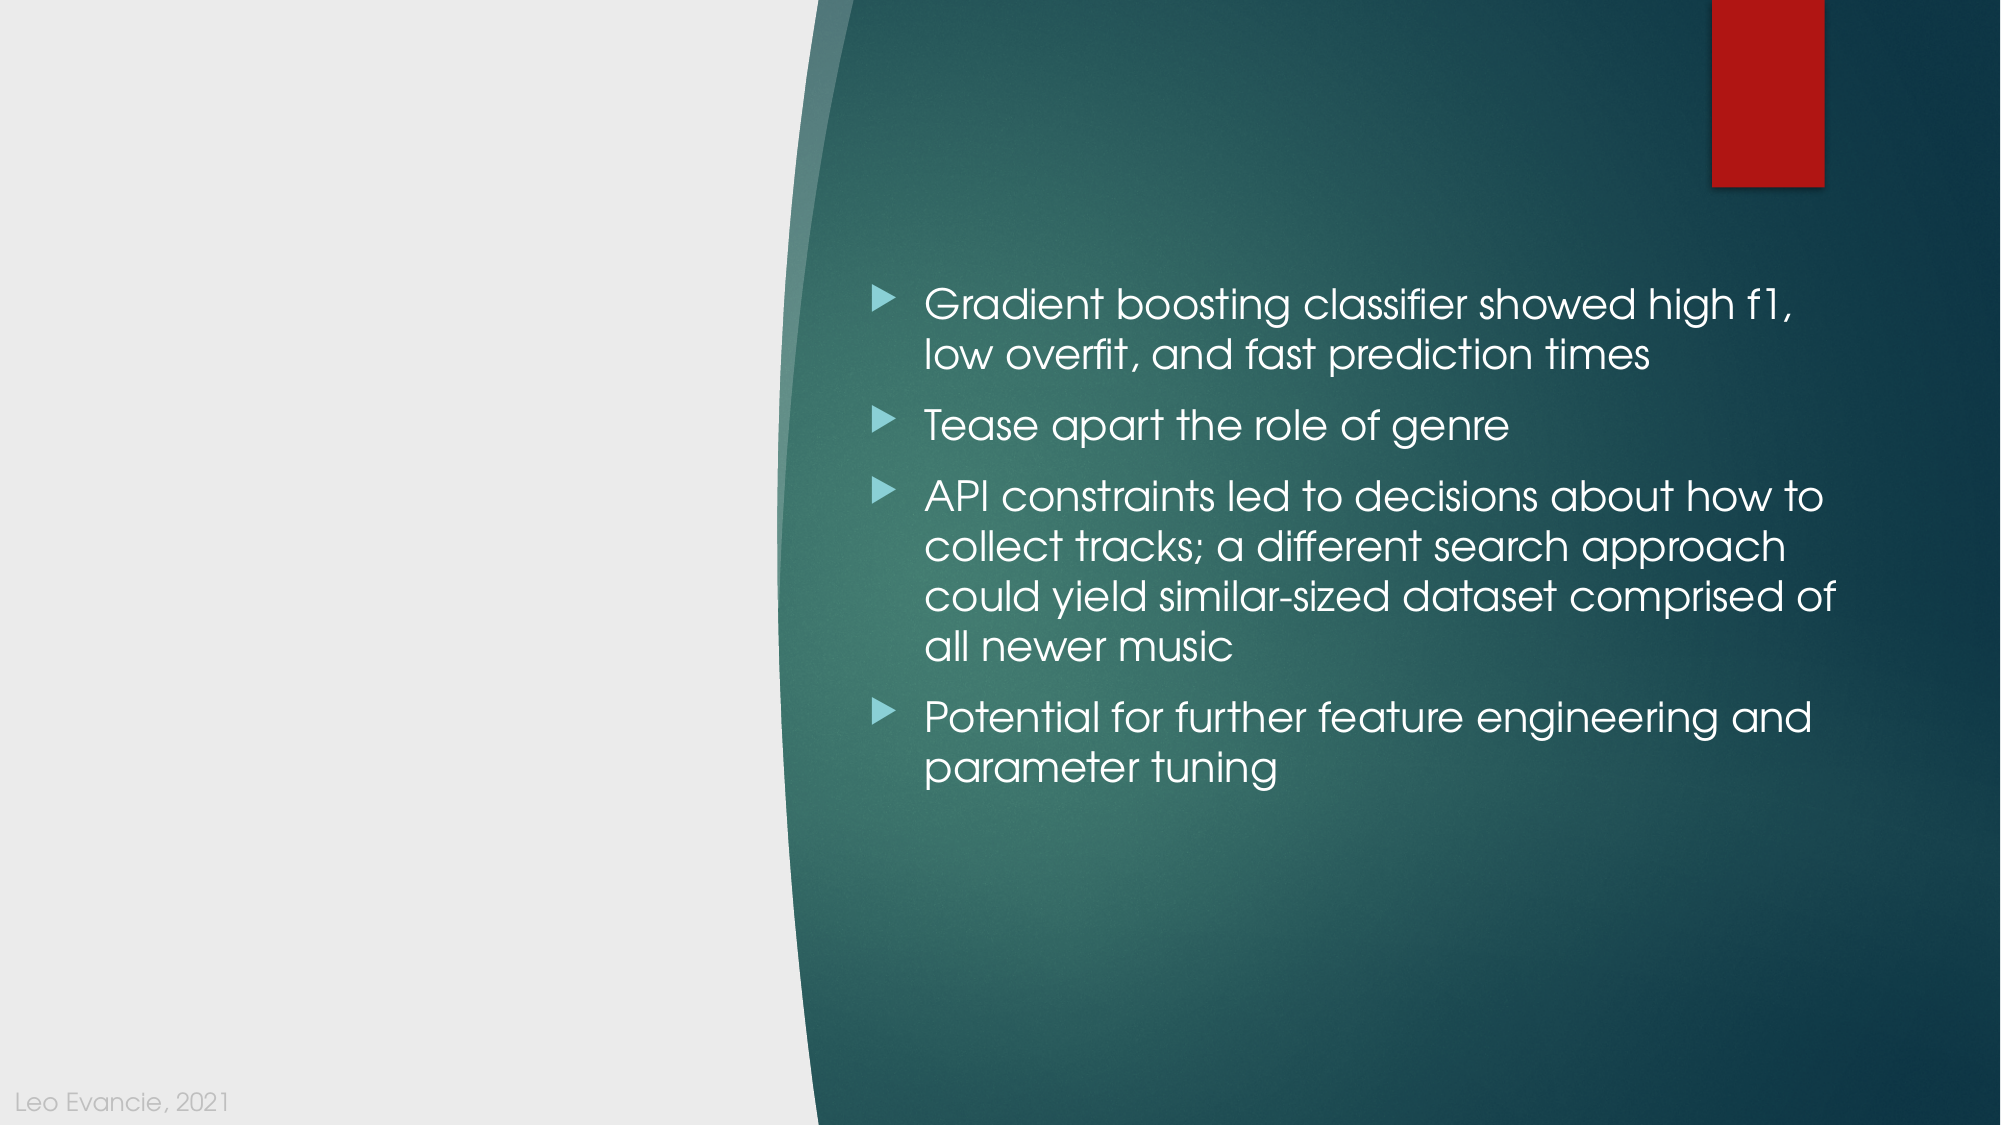

Gradient boosting classifier showed high f1, low overfit, and fast prediction times
Tease apart the role of genre
API constraints led to decisions about how to collect tracks; a different search approach could yield similar-sized dataset comprised of all newer music
Potential for further feature engineering and parameter tuning

Leo Evancie, 2021